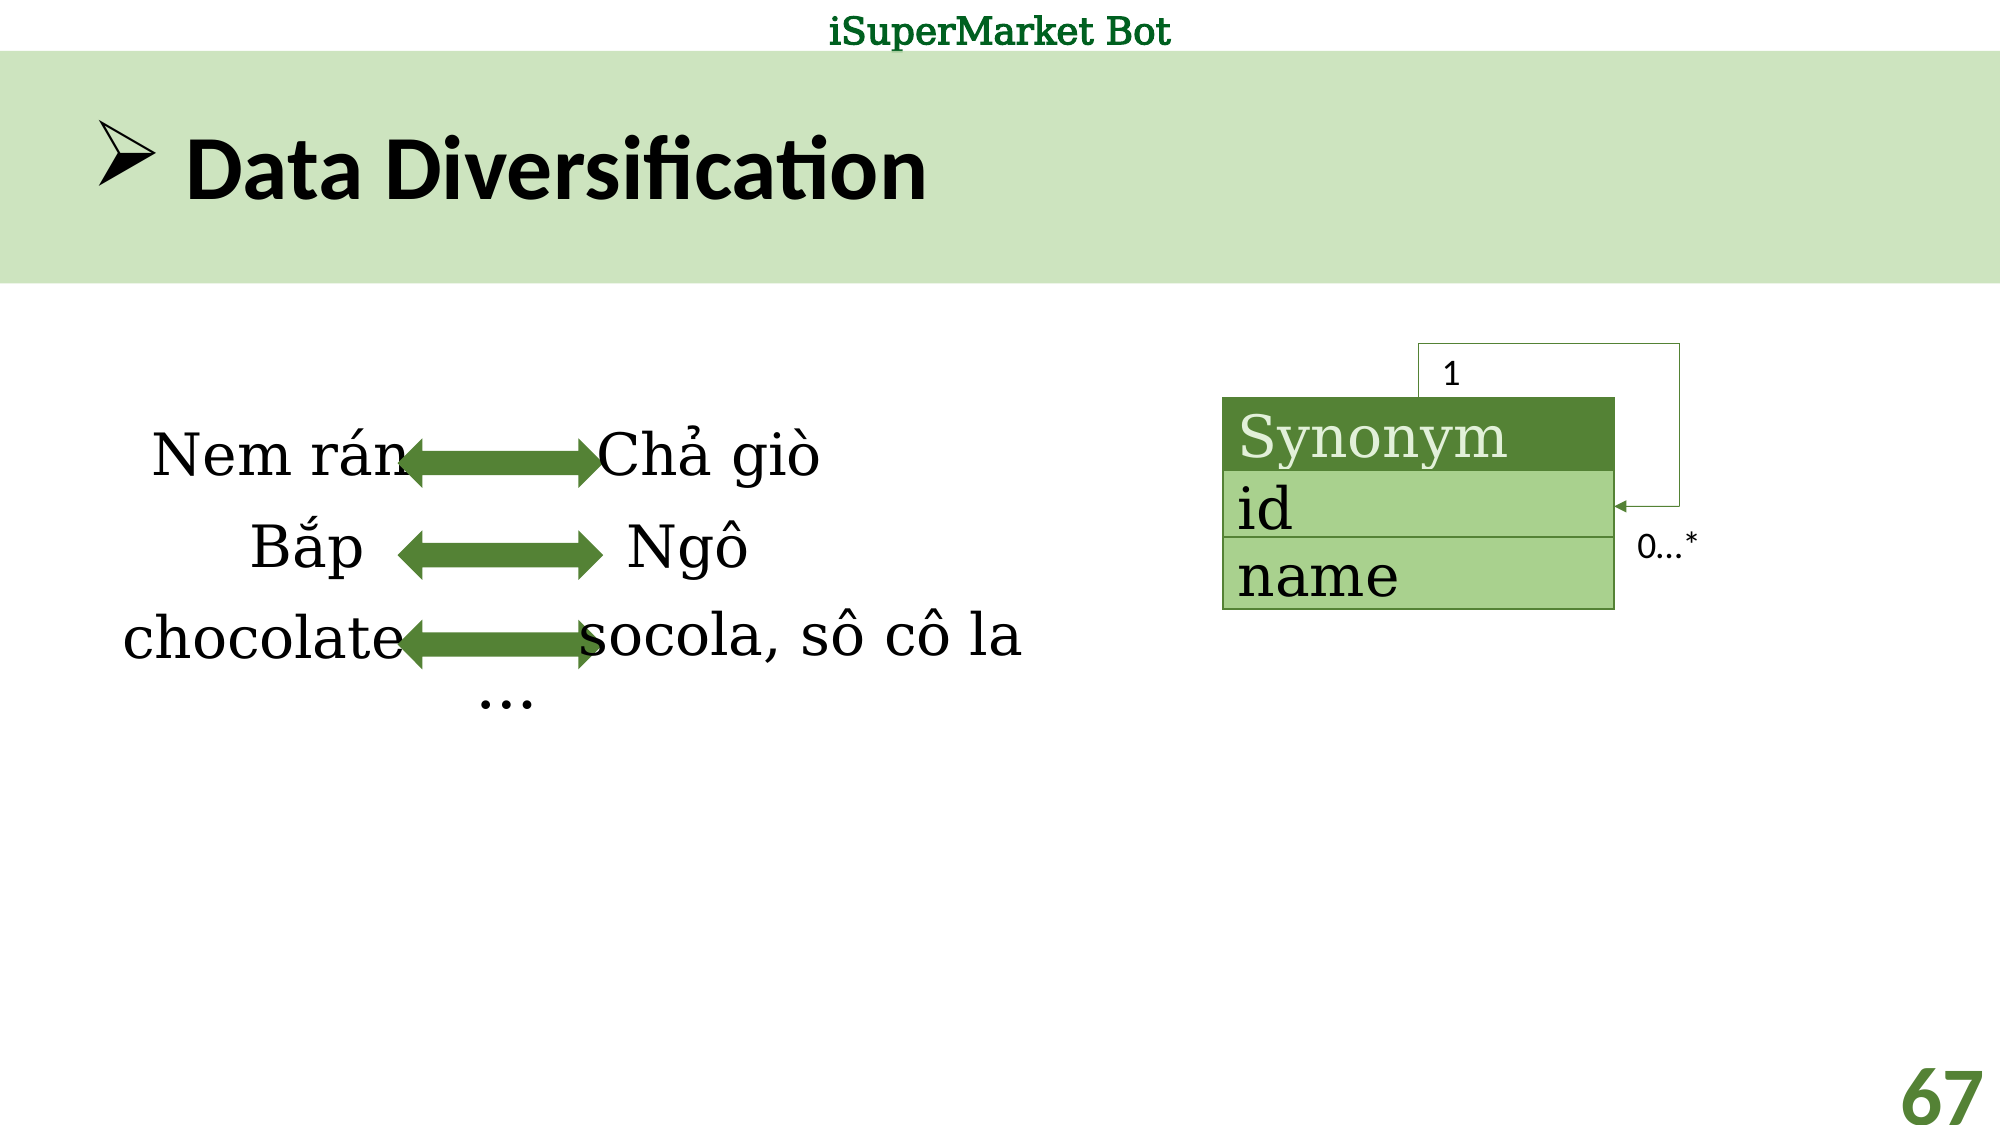

# Data Diversification

1
Synonym
id
name
0…*
Nem rán
Chả giò

Bắp
Ngô

socola, sô cô la
chocolate

…
67